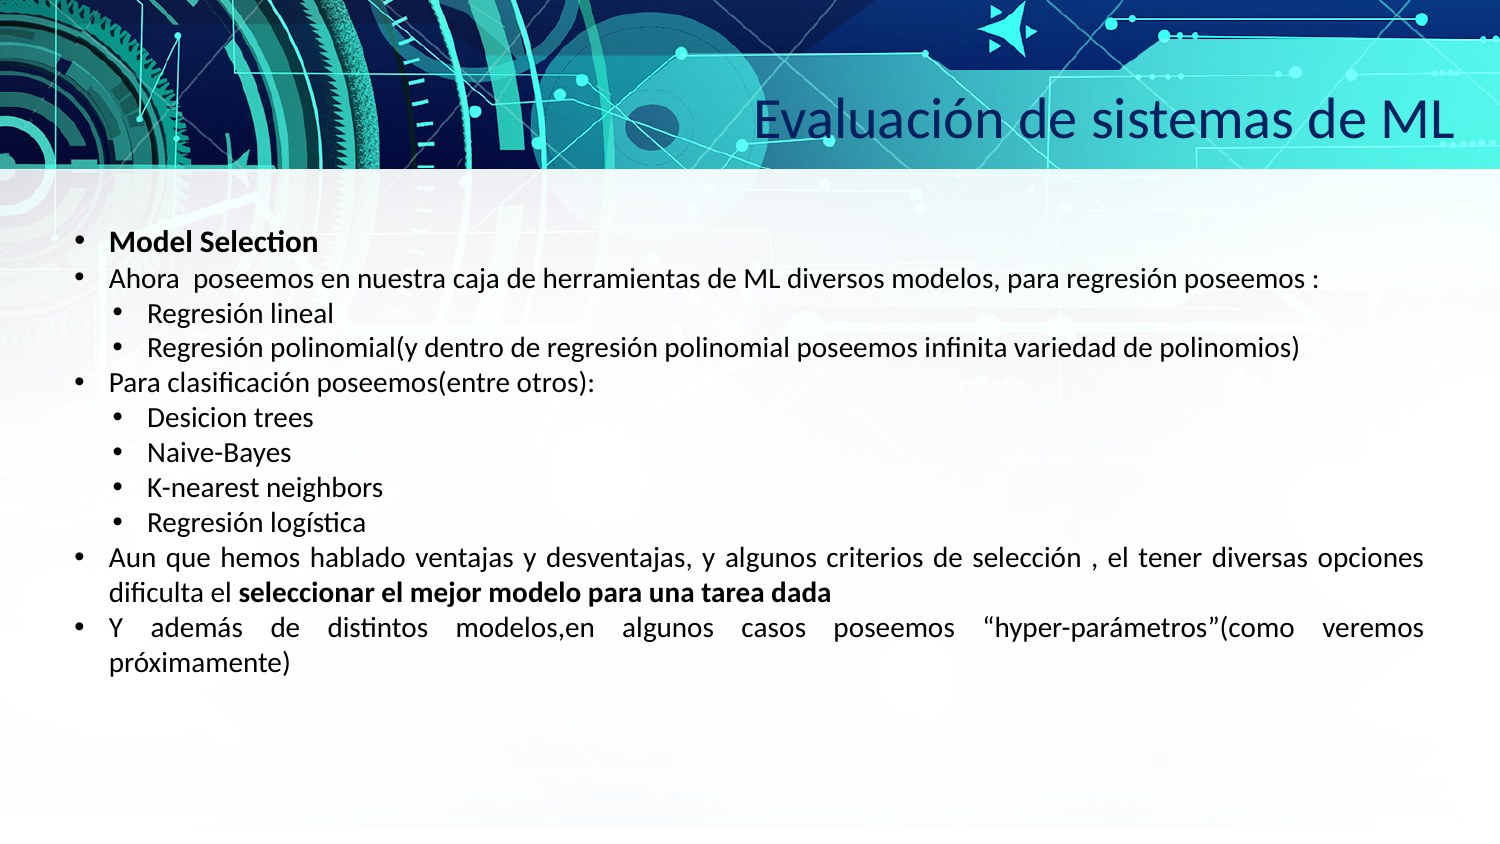

Evaluación de sistemas de ML
Model Selection
Ahora  poseemos en nuestra caja de herramientas de ML diversos modelos, para regresión poseemos :
Regresión lineal
Regresión polinomial(y dentro de regresión polinomial poseemos infinita variedad de polinomios)
Para clasificación poseemos(entre otros):
Desicion trees
Naive-Bayes
K-nearest neighbors
Regresión logística
Aun que hemos hablado ventajas y desventajas, y algunos criterios de selección , el tener diversas opciones dificulta el seleccionar el mejor modelo para una tarea dada
Y además de distintos modelos,en algunos casos poseemos “hyper-parámetros”(como veremos próximamente)